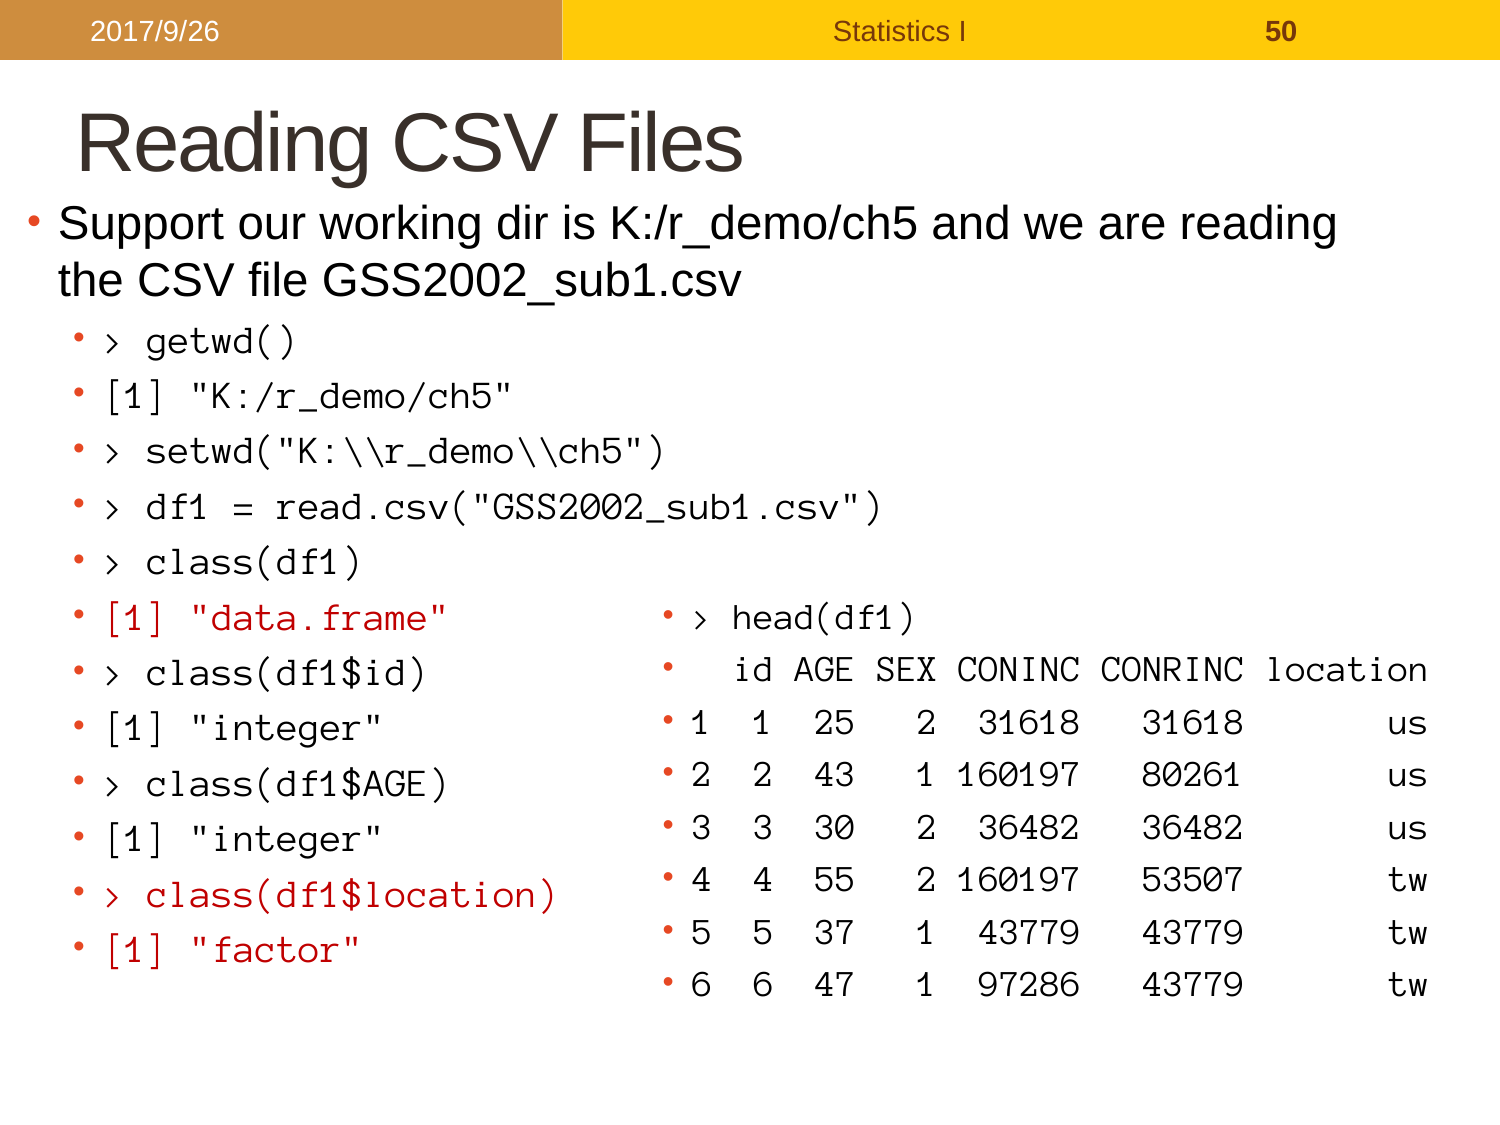

2017/9/26
Statistics I
50
# Reading CSV Files
Support our working dir is K:/r_demo/ch5 and we are reading the CSV file GSS2002_sub1.csv
> getwd()
[1] "K:/r_demo/ch5"
> setwd("K:\\r_demo\\ch5")
> df1 = read.csv("GSS2002_sub1.csv")
> class(df1)
[1] "data.frame"
> class(df1$id)
[1] "integer"
> class(df1$AGE)
[1] "integer"
> class(df1$location)
[1] "factor"

> head(df1)
  id AGE SEX CONINC CONRINC location
1  1  25   2  31618   31618       us
2  2  43   1 160197   80261       us
3  3  30   2  36482   36482       us
4  4  55   2 160197   53507       tw
5  5  37   1  43779   43779       tw
6  6  47   1  97286   43779       tw